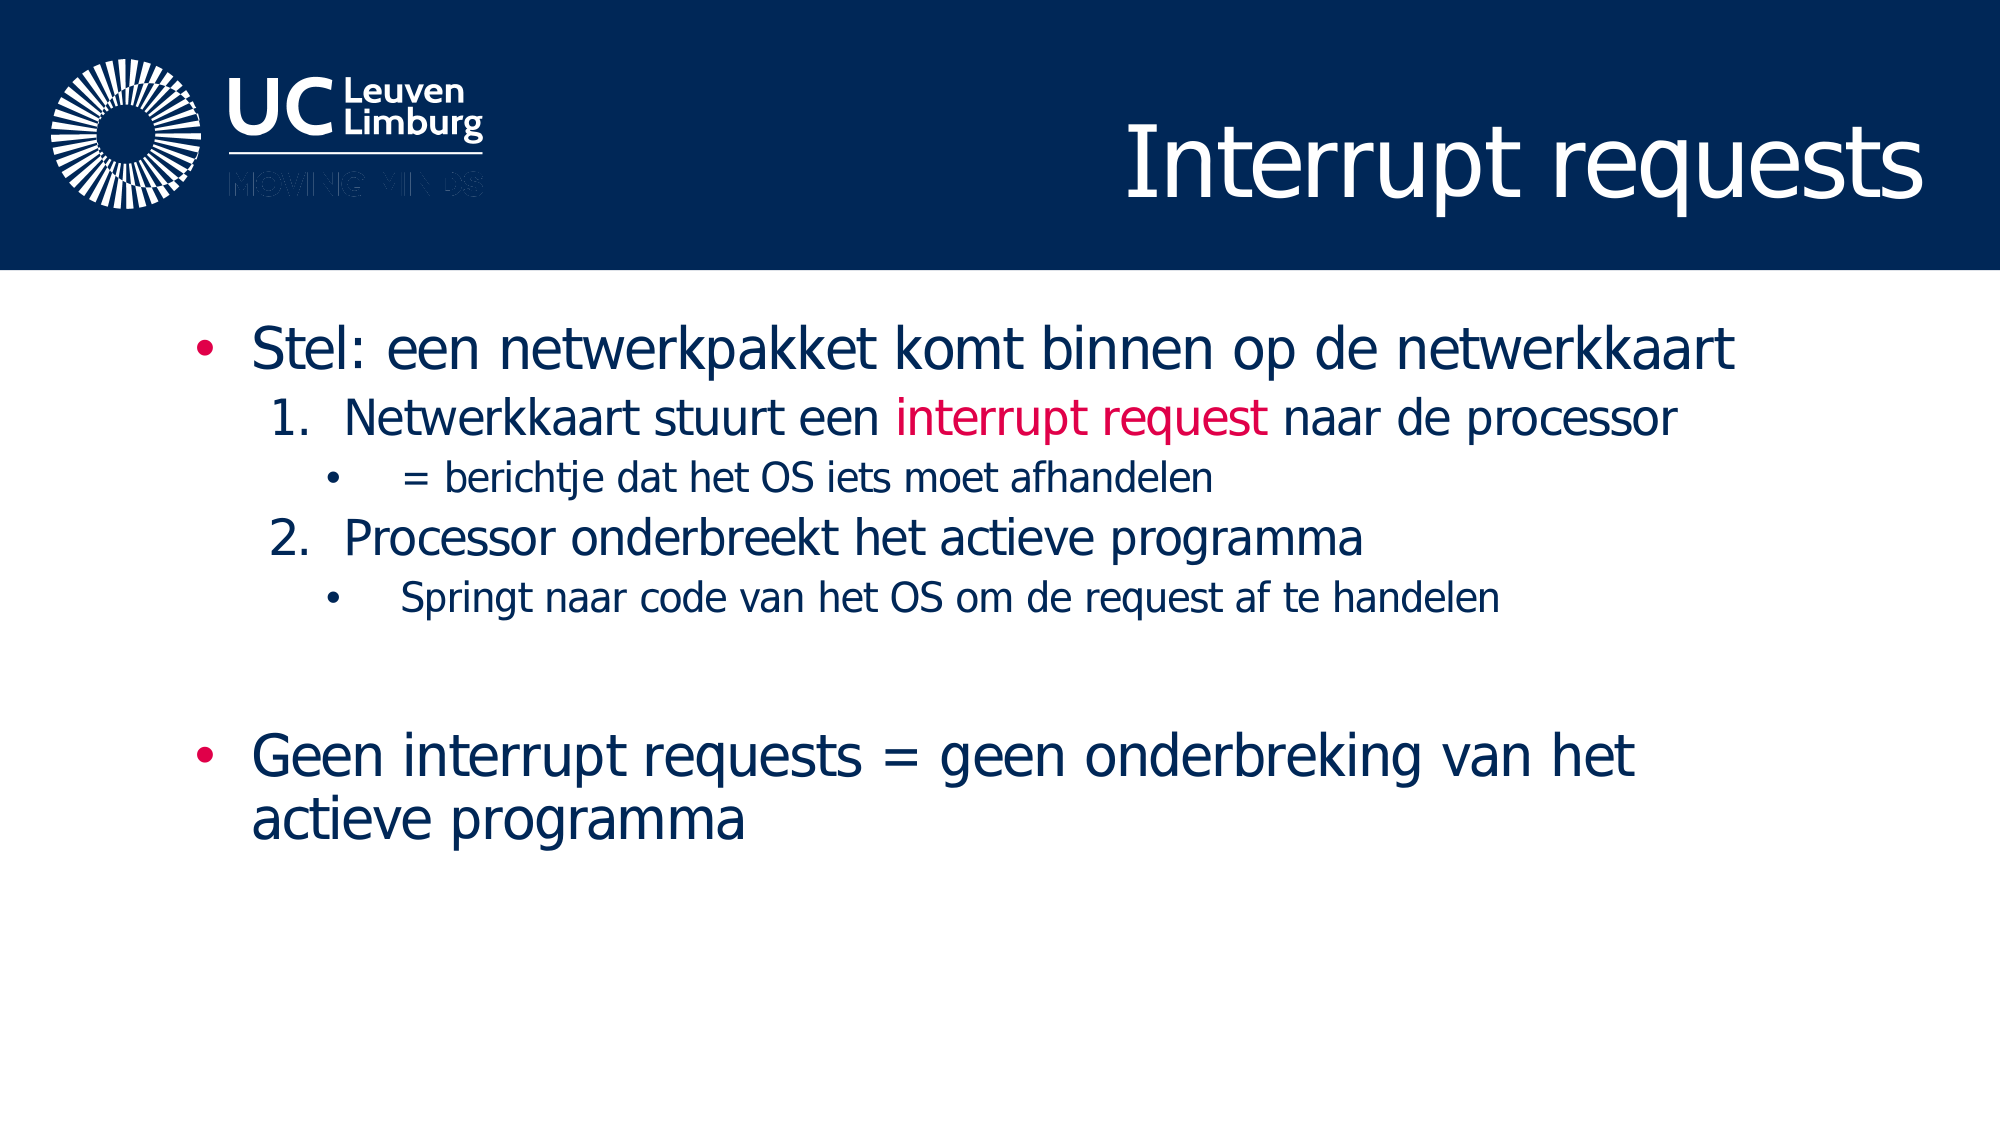

# Interrupt requests
Stel: een netwerkpakket komt binnen op de netwerkkaart
Netwerkkaart stuurt een interrupt request naar de processor
= berichtje dat het OS iets moet afhandelen
Processor onderbreekt het actieve programma
Springt naar code van het OS om de request af te handelen

Geen interrupt requests = geen onderbreking van het actieve programma